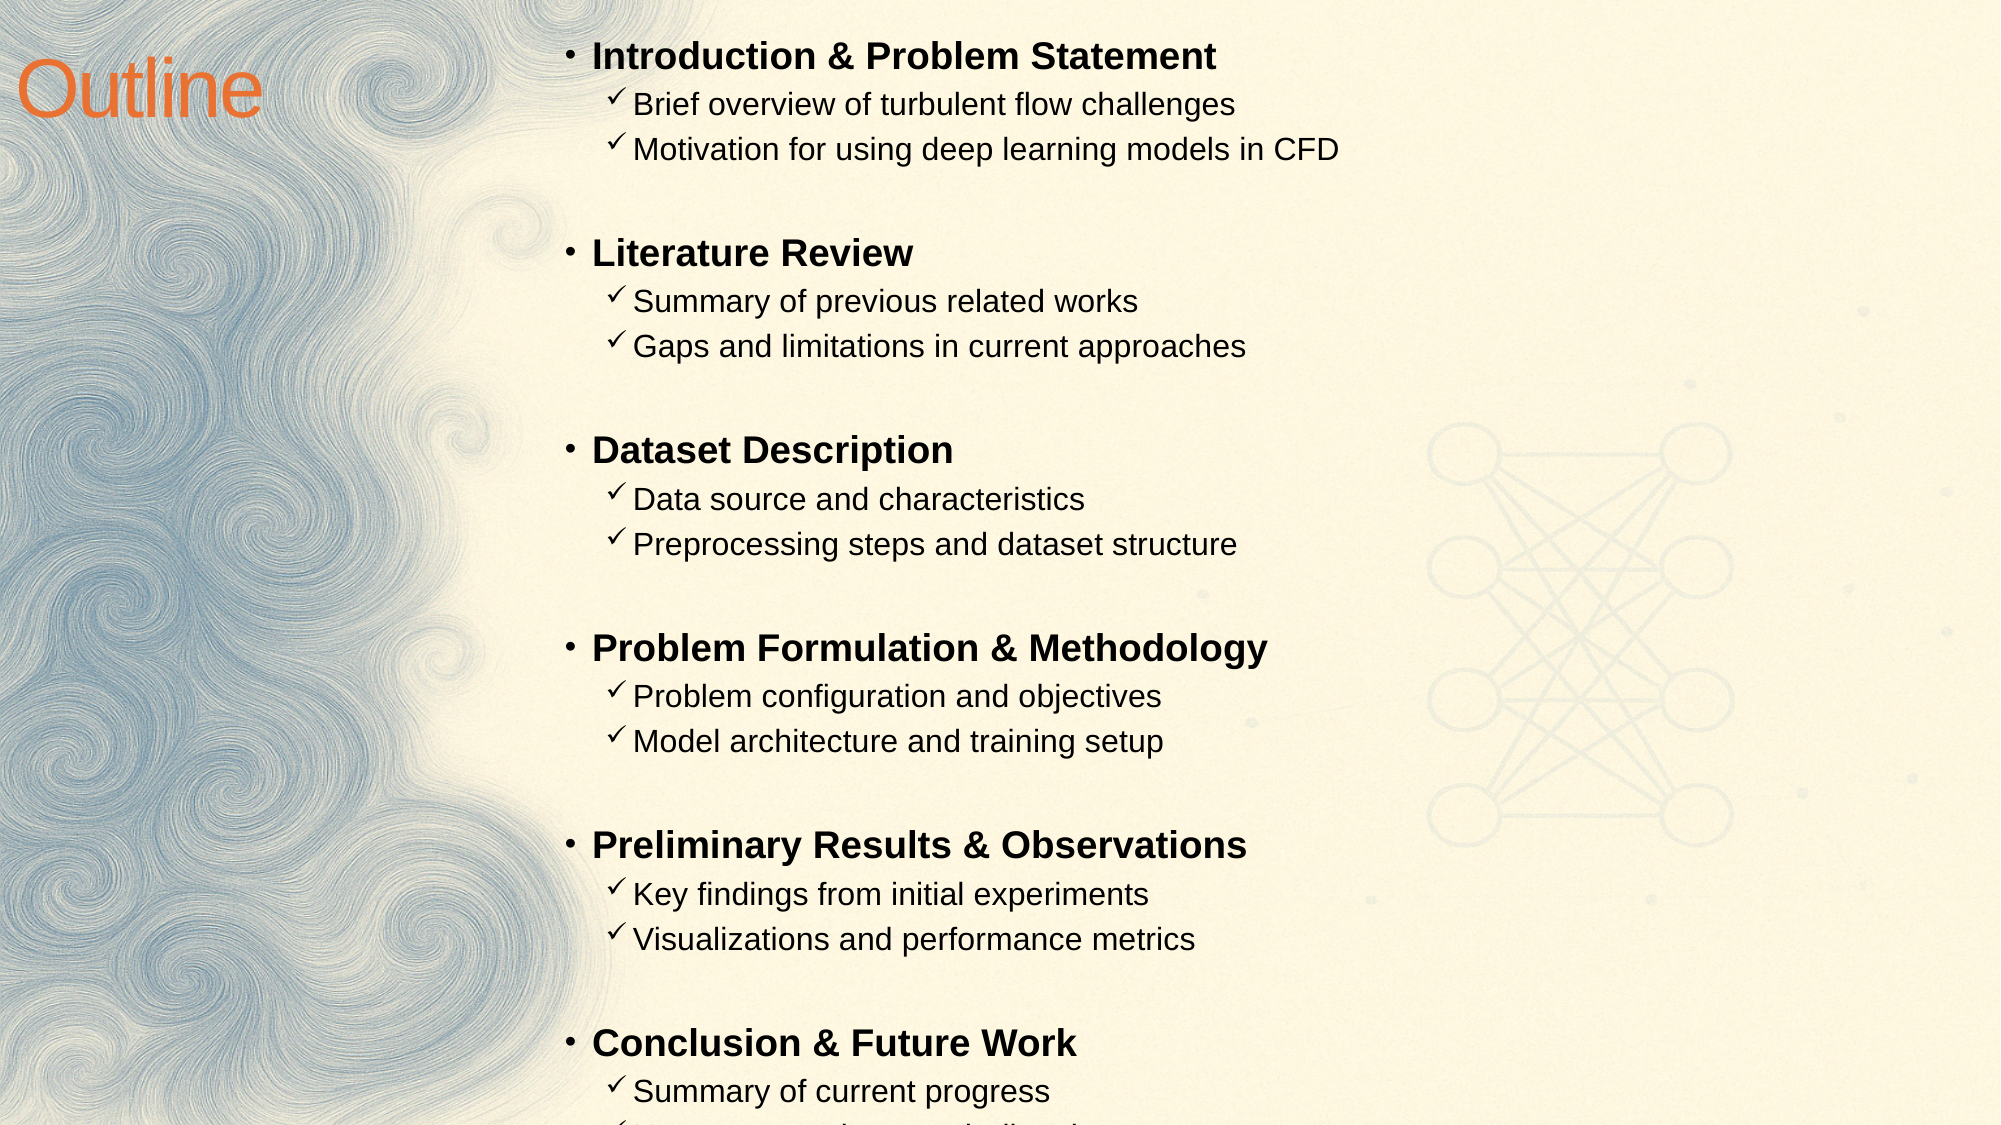

# Outline
2
Introduction & Problem Statement
Brief overview of turbulent flow challenges
Motivation for using deep learning models in CFD

Literature Review
Summary of previous related works
Gaps and limitations in current approaches

Dataset Description
Data source and characteristics
Preprocessing steps and dataset structure

Problem Formulation & Methodology
Problem configuration and objectives
Model architecture and training setup

Preliminary Results & Observations
Key findings from initial experiments
Visualizations and performance metrics

Conclusion & Future Work
Summary of current progress
Next steps and research directions